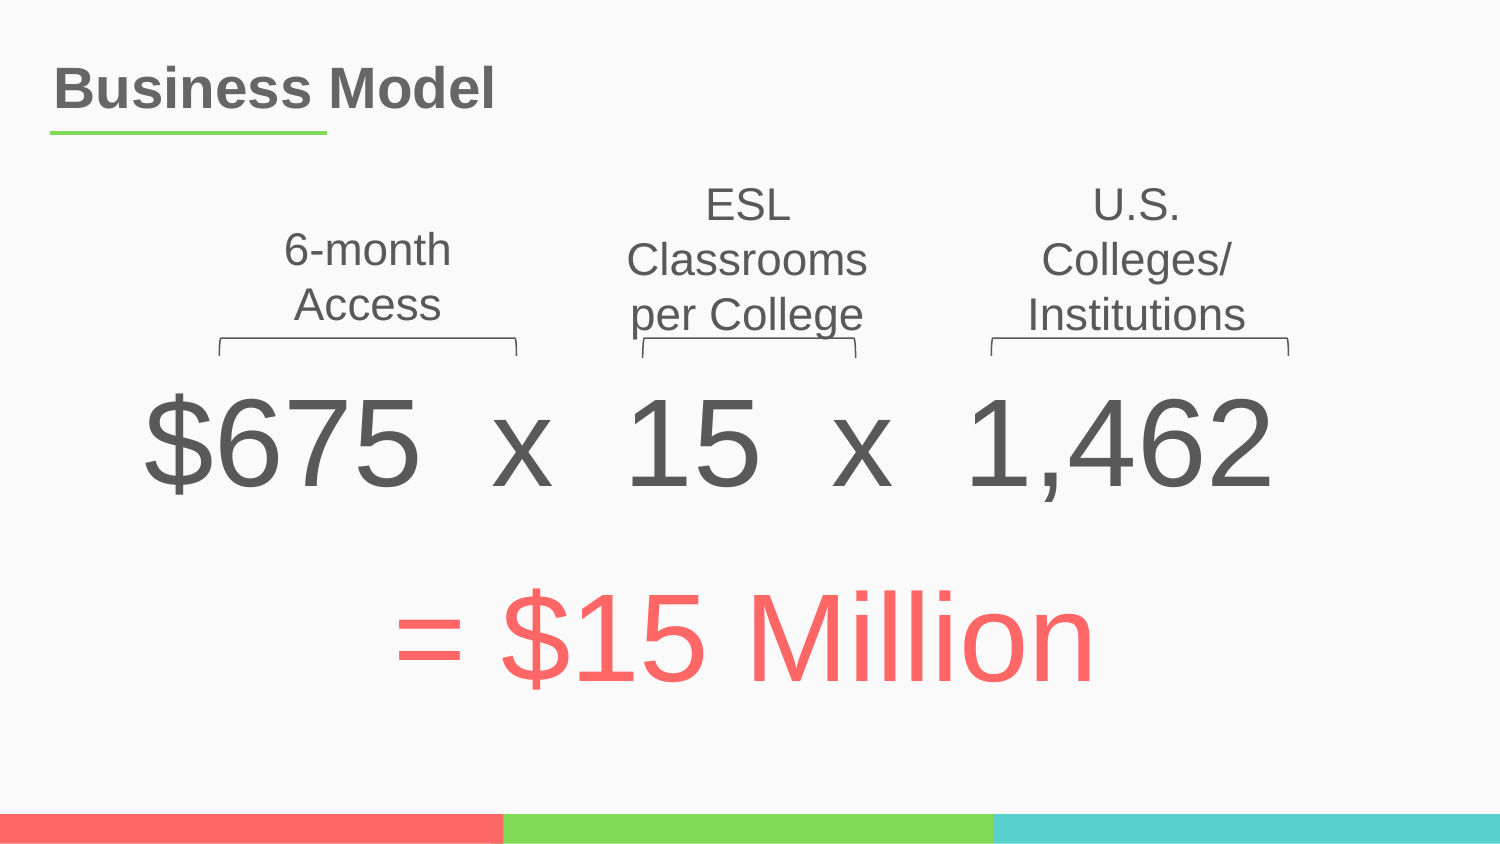

# Business Model
U.S. Colleges/ Institutions

ESL Classrooms per College
6-month Access

$675  x  15  x  1,462

= $15 Million